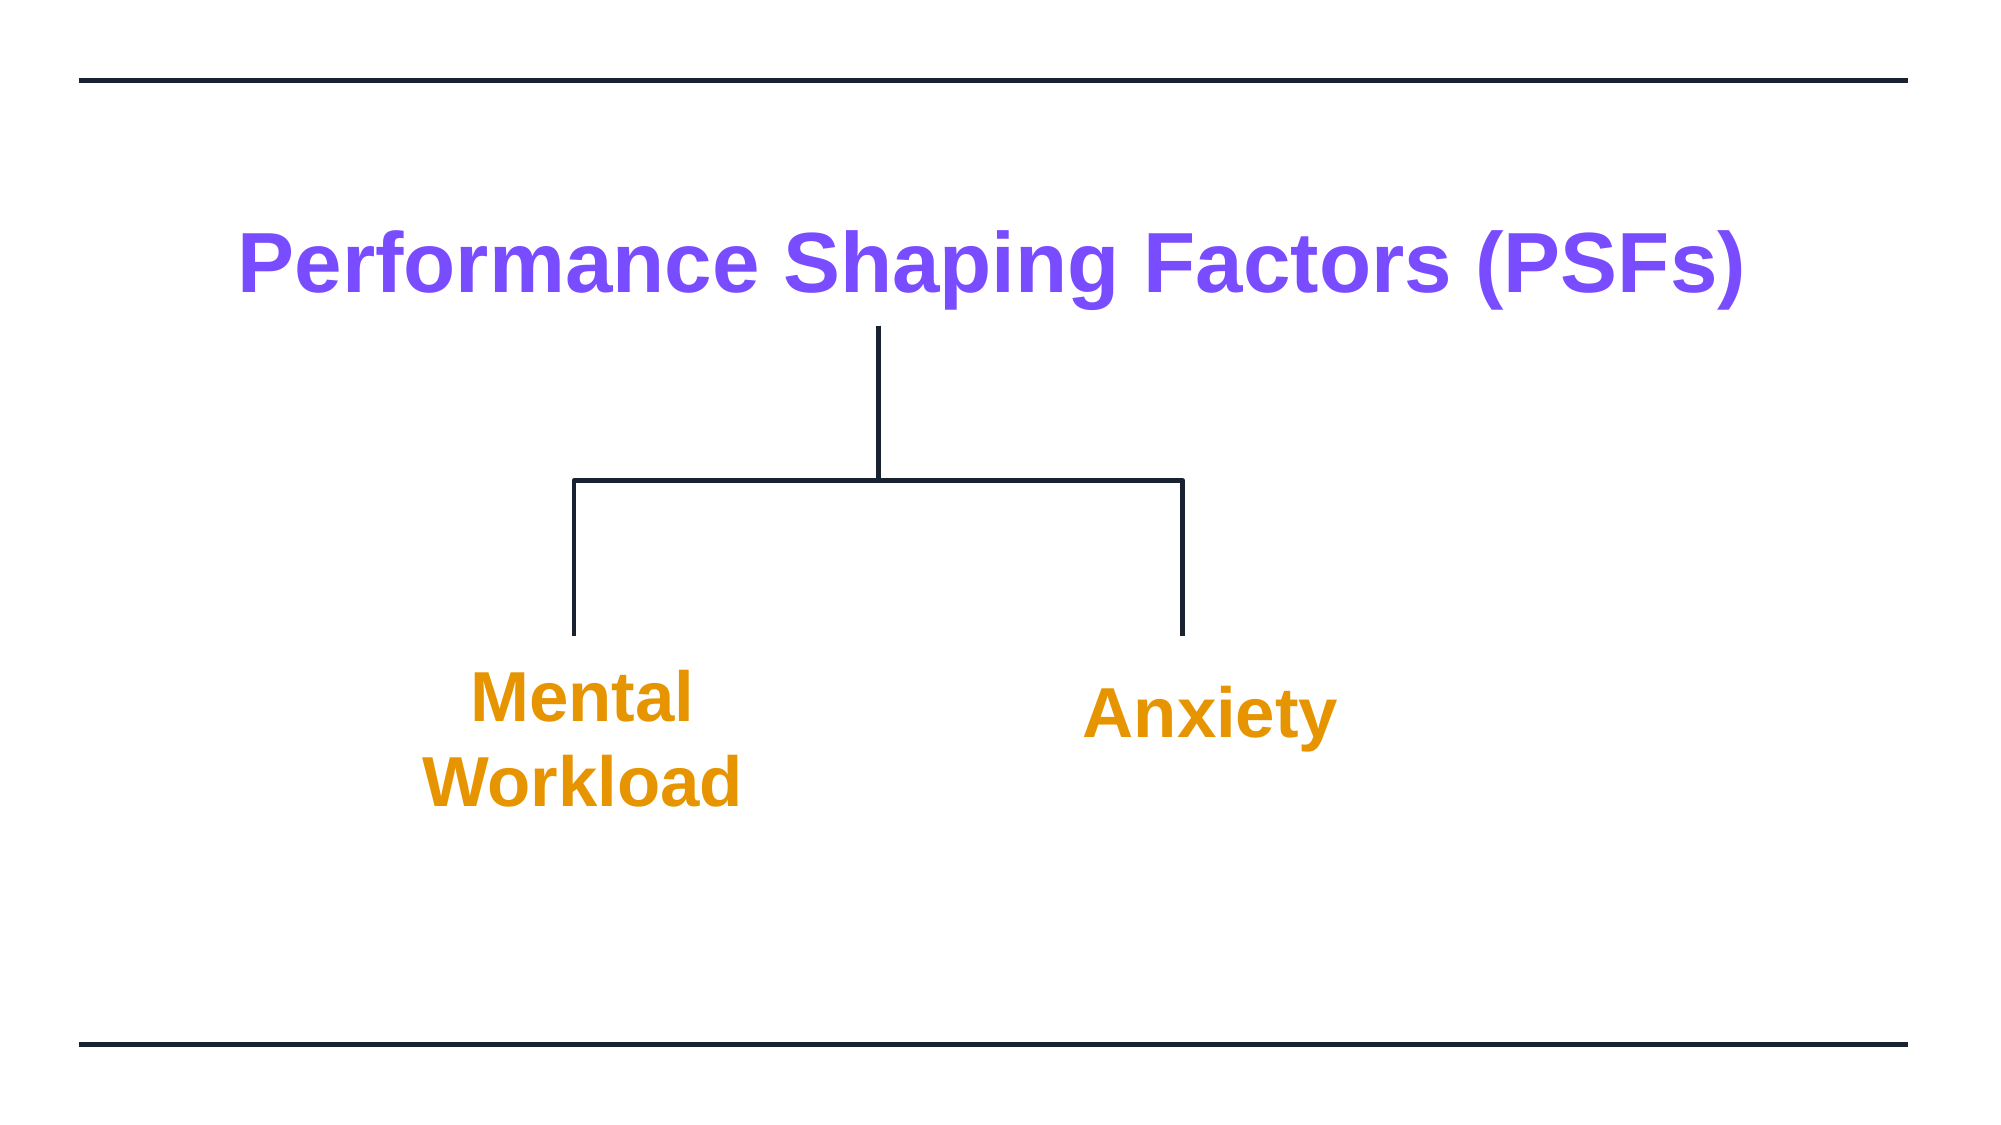

Performance Shaping Factors (PSFs)
Mental
Workload
Anxiety